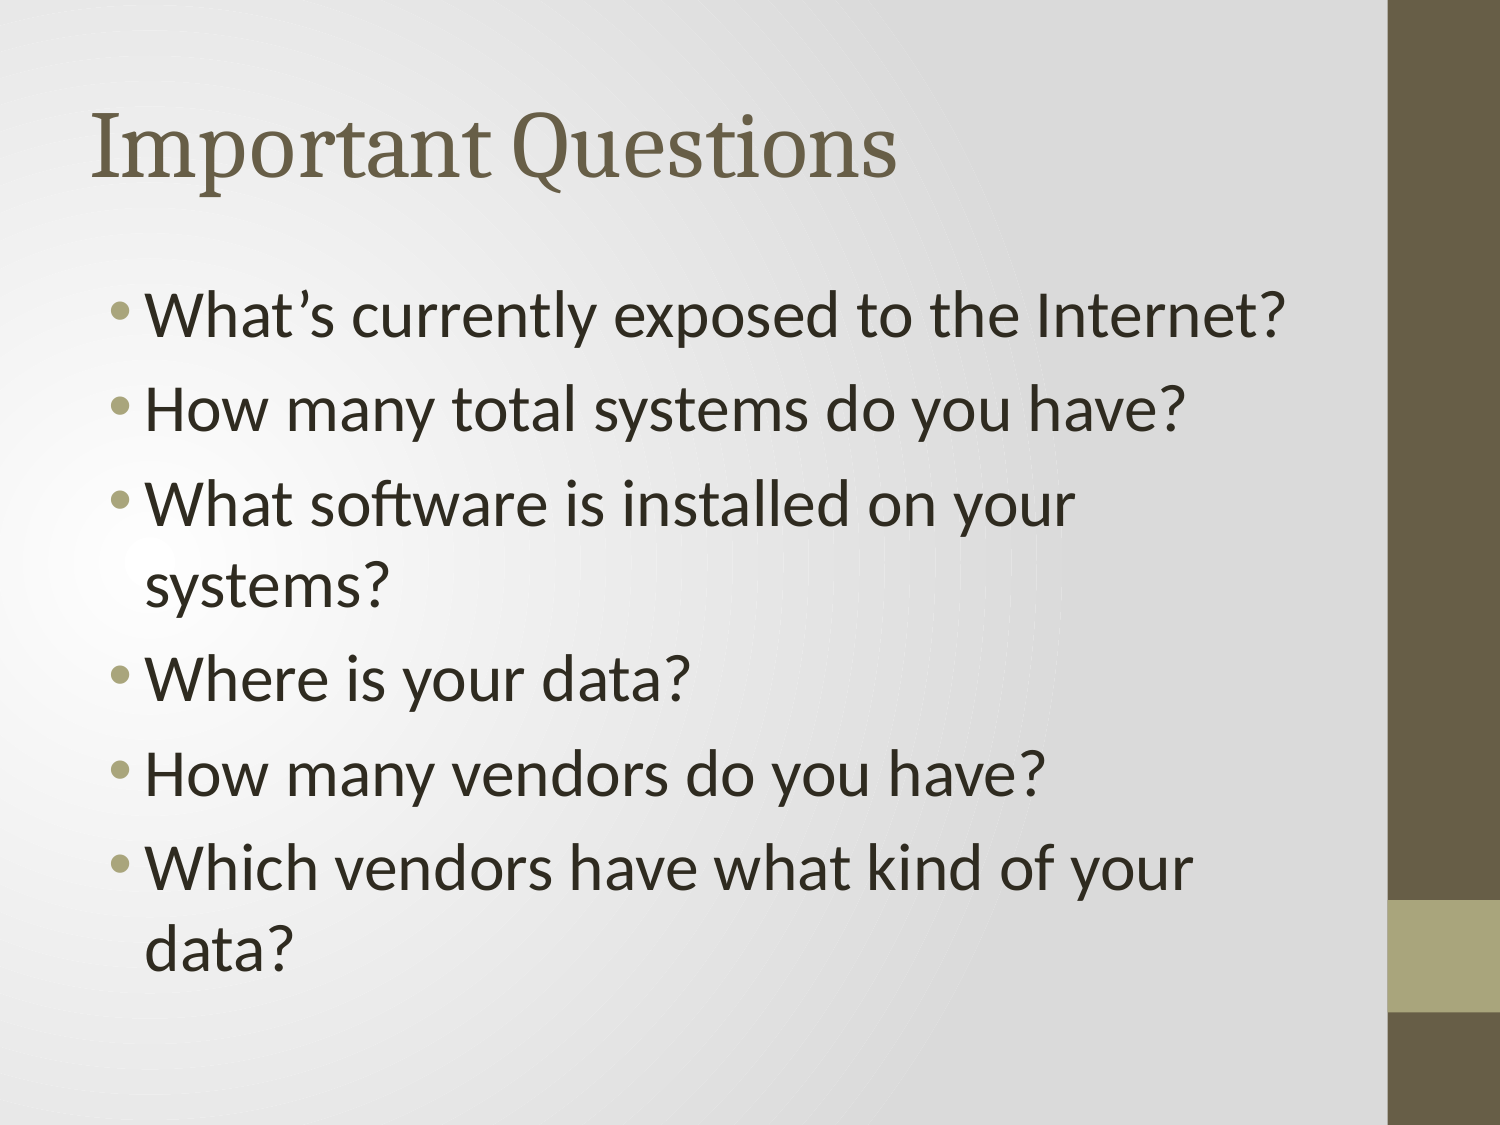

# Important Questions
What’s currently exposed to the Internet?
How many total systems do you have?
What software is installed on your systems?
Where is your data?
How many vendors do you have?
Which vendors have what kind of your data?